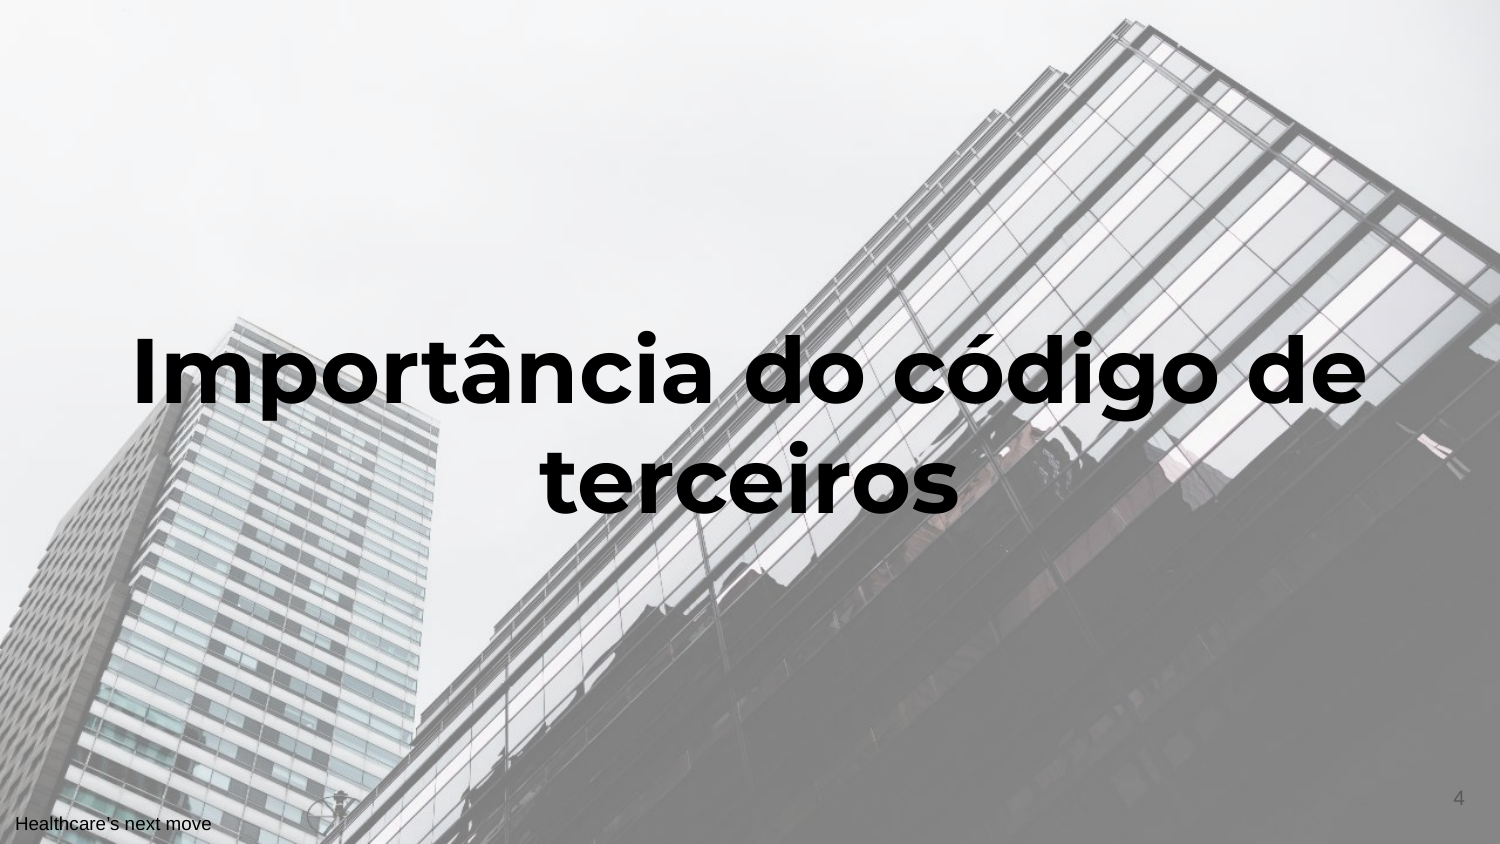

# Importância do código de terceiros
4